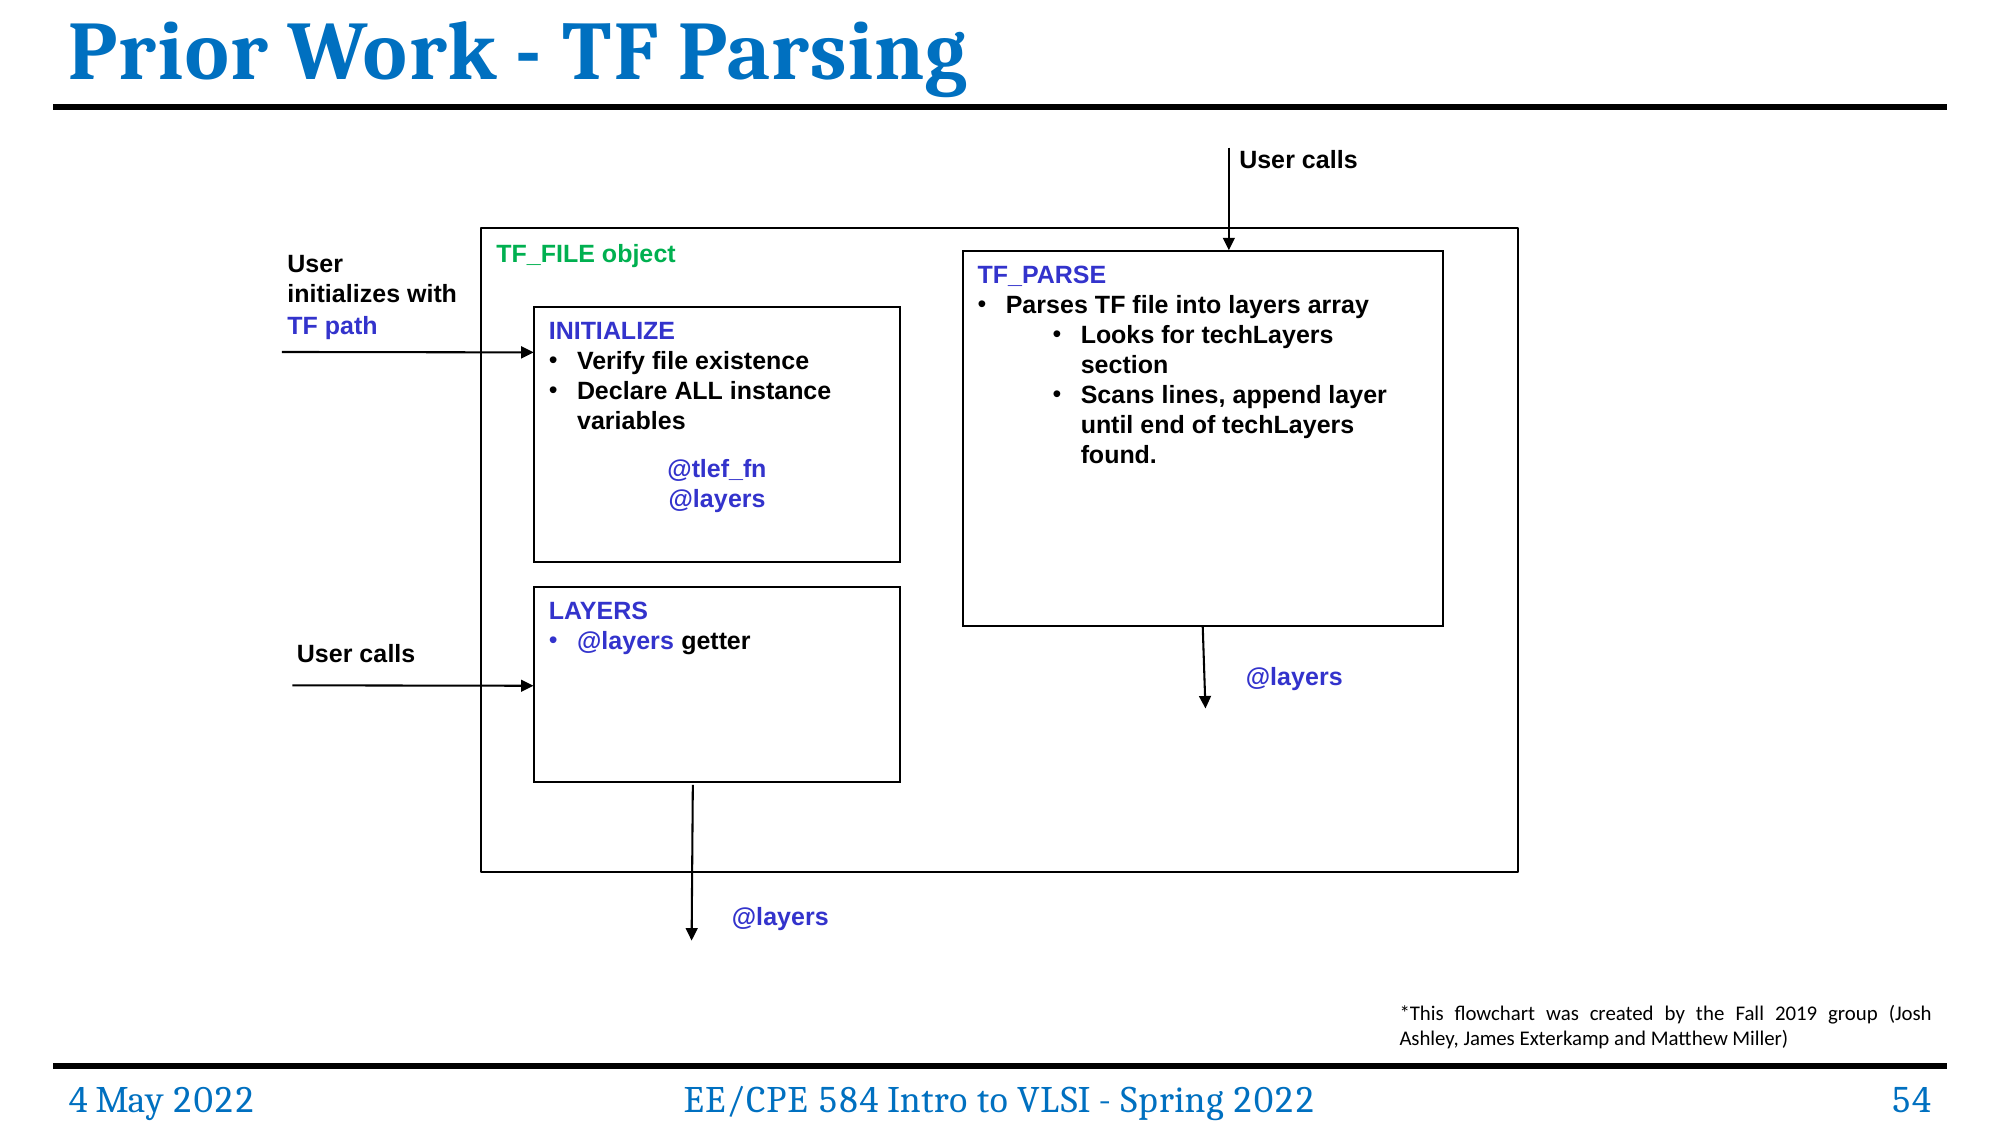

Prior Work - TF Parsing
User calls

TF_FILE object
User initializes with
TF_PARSE
Parses TF file into layers array
Looks for techLayers section
Scans lines, append layer until end of techLayers found.

TF path
INITIALIZE
Verify file existence
Declare ALL instance variables

@tlef_fn
@layers
LAYERS
@layers getter

User calls
@layers
@layers
*This flowchart was created by the Fall 2019 group (Josh Ashley, James Exterkamp and Matthew Miller)